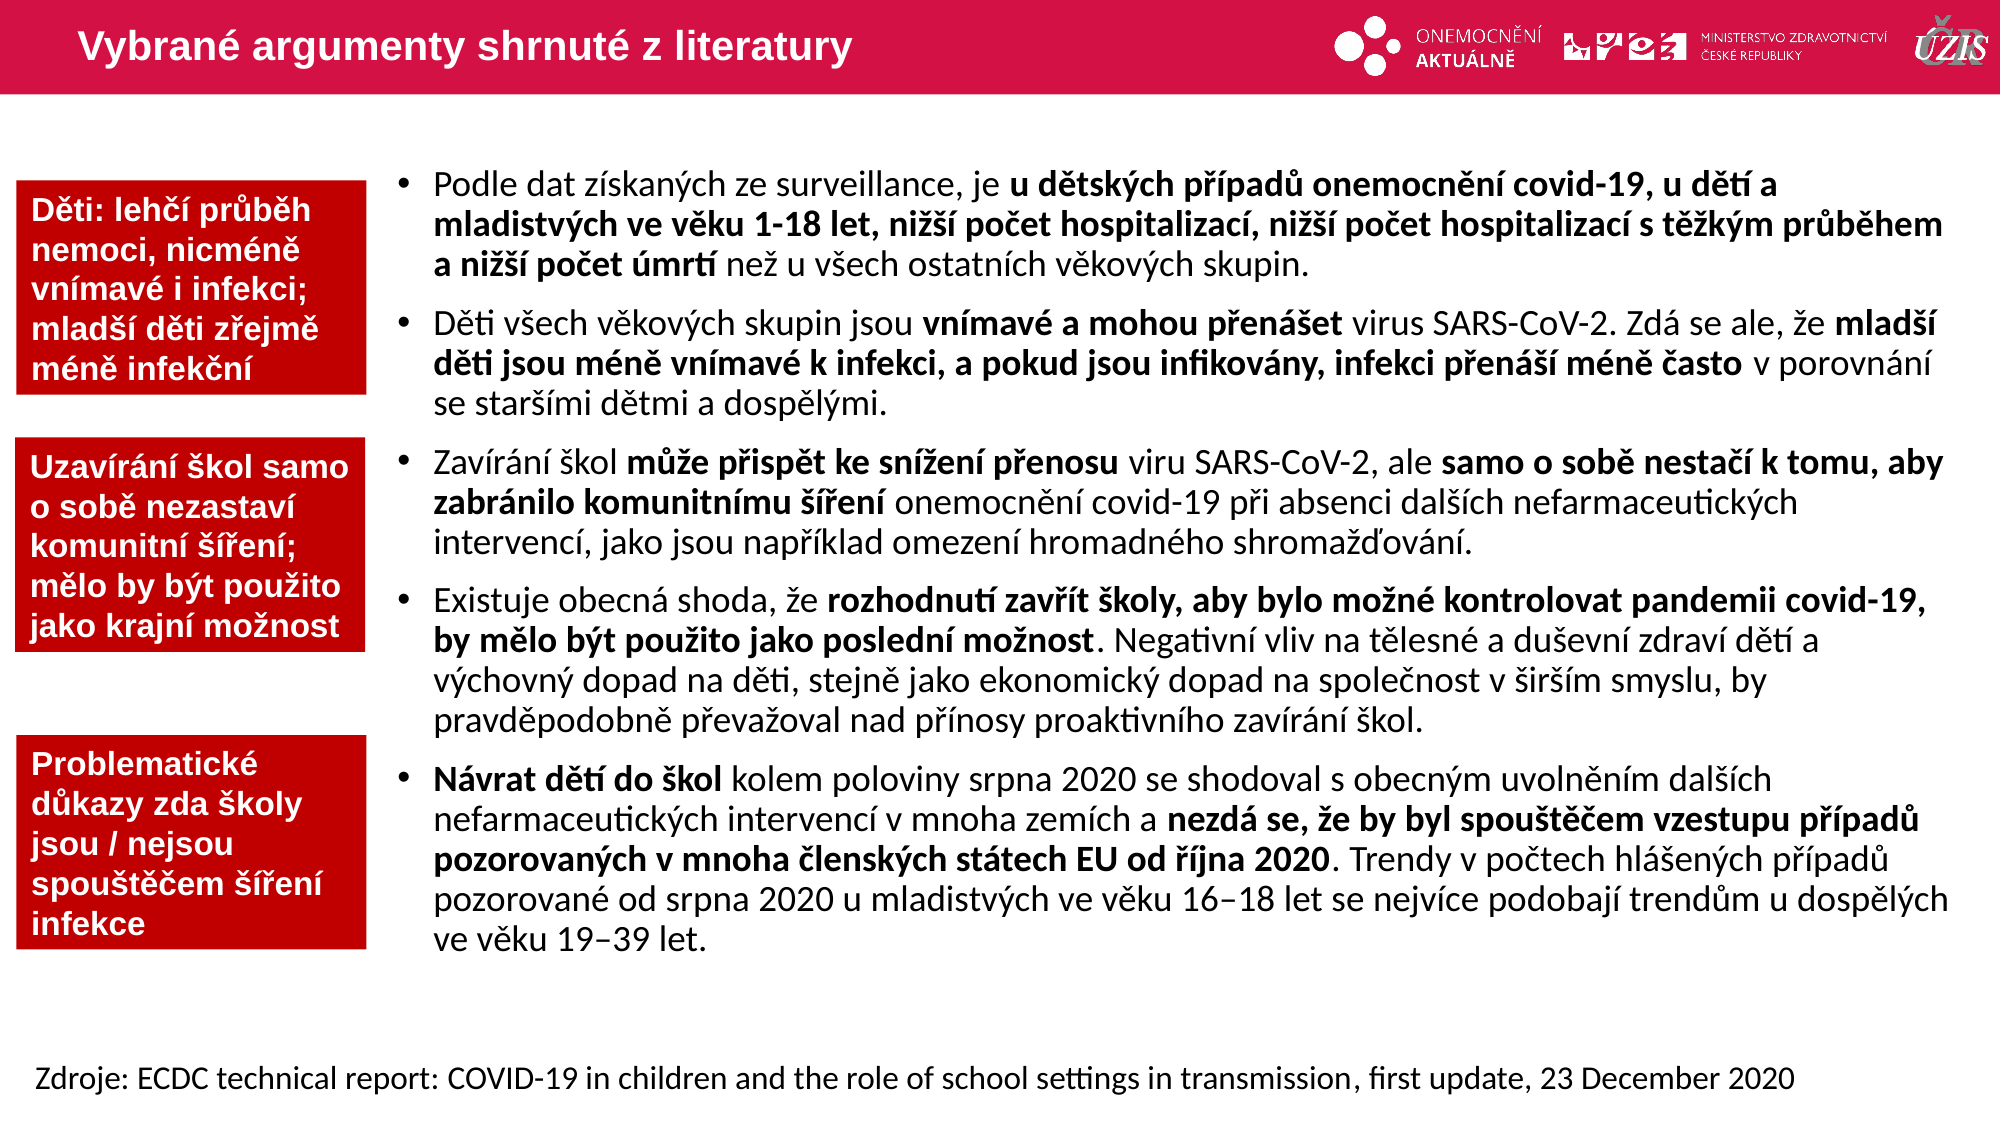

# Vybrané argumenty shrnuté z literatury

Podle dat získaných ze surveillance, je u dětských případů onemocnění covid-19, u dětí a mladistvých ve věku 1-18 let, nižší počet hospitalizací, nižší počet hospitalizací s těžkým průběhem a nižší počet úmrtí než u všech ostatních věkových skupin.
Děti všech věkových skupin jsou vnímavé a mohou přenášet virus SARS-CoV-2. Zdá se ale, že mladší děti jsou méně vnímavé k infekci, a pokud jsou infikovány, infekci přenáší méně často v porovnání se staršími dětmi a dospělými.
Zavírání škol může přispět ke snížení přenosu viru SARS-CoV-2, ale samo o sobě nestačí k tomu, aby zabránilo komunitnímu šíření onemocnění covid-19 při absenci dalších nefarmaceutických intervencí, jako jsou například omezení hromadného shromažďování.
Existuje obecná shoda, že rozhodnutí zavřít školy, aby bylo možné kontrolovat pandemii covid-19, by mělo být použito jako poslední možnost. Negativní vliv na tělesné a duševní zdraví dětí a výchovný dopad na děti, stejně jako ekonomický dopad na společnost v širším smyslu, by pravděpodobně převažoval nad přínosy proaktivního zavírání škol.
Návrat dětí do škol kolem poloviny srpna 2020 se shodoval s obecným uvolněním dalších nefarmaceutických intervencí v mnoha zemích a nezdá se, že by byl spouštěčem vzestupu případů pozorovaných v mnoha členských státech EU od října 2020. Trendy v počtech hlášených případů pozorované od srpna 2020 u mladistvých ve věku 16–18 let se nejvíce podobají trendům u dospělých ve věku 19–39 let.
Děti: lehčí průběh nemoci, nicméně vnímavé i infekci; mladší děti zřejmě méně infekční
Uzavírání škol samo o sobě nezastaví komunitní šíření; mělo by být použito jako krajní možnost
Problematické důkazy zda školy jsou / nejsou spouštěčem šíření infekce
Zdroje: ECDC technical report: COVID-19 in children and the role of school settings in transmission, first update, 23 December 2020